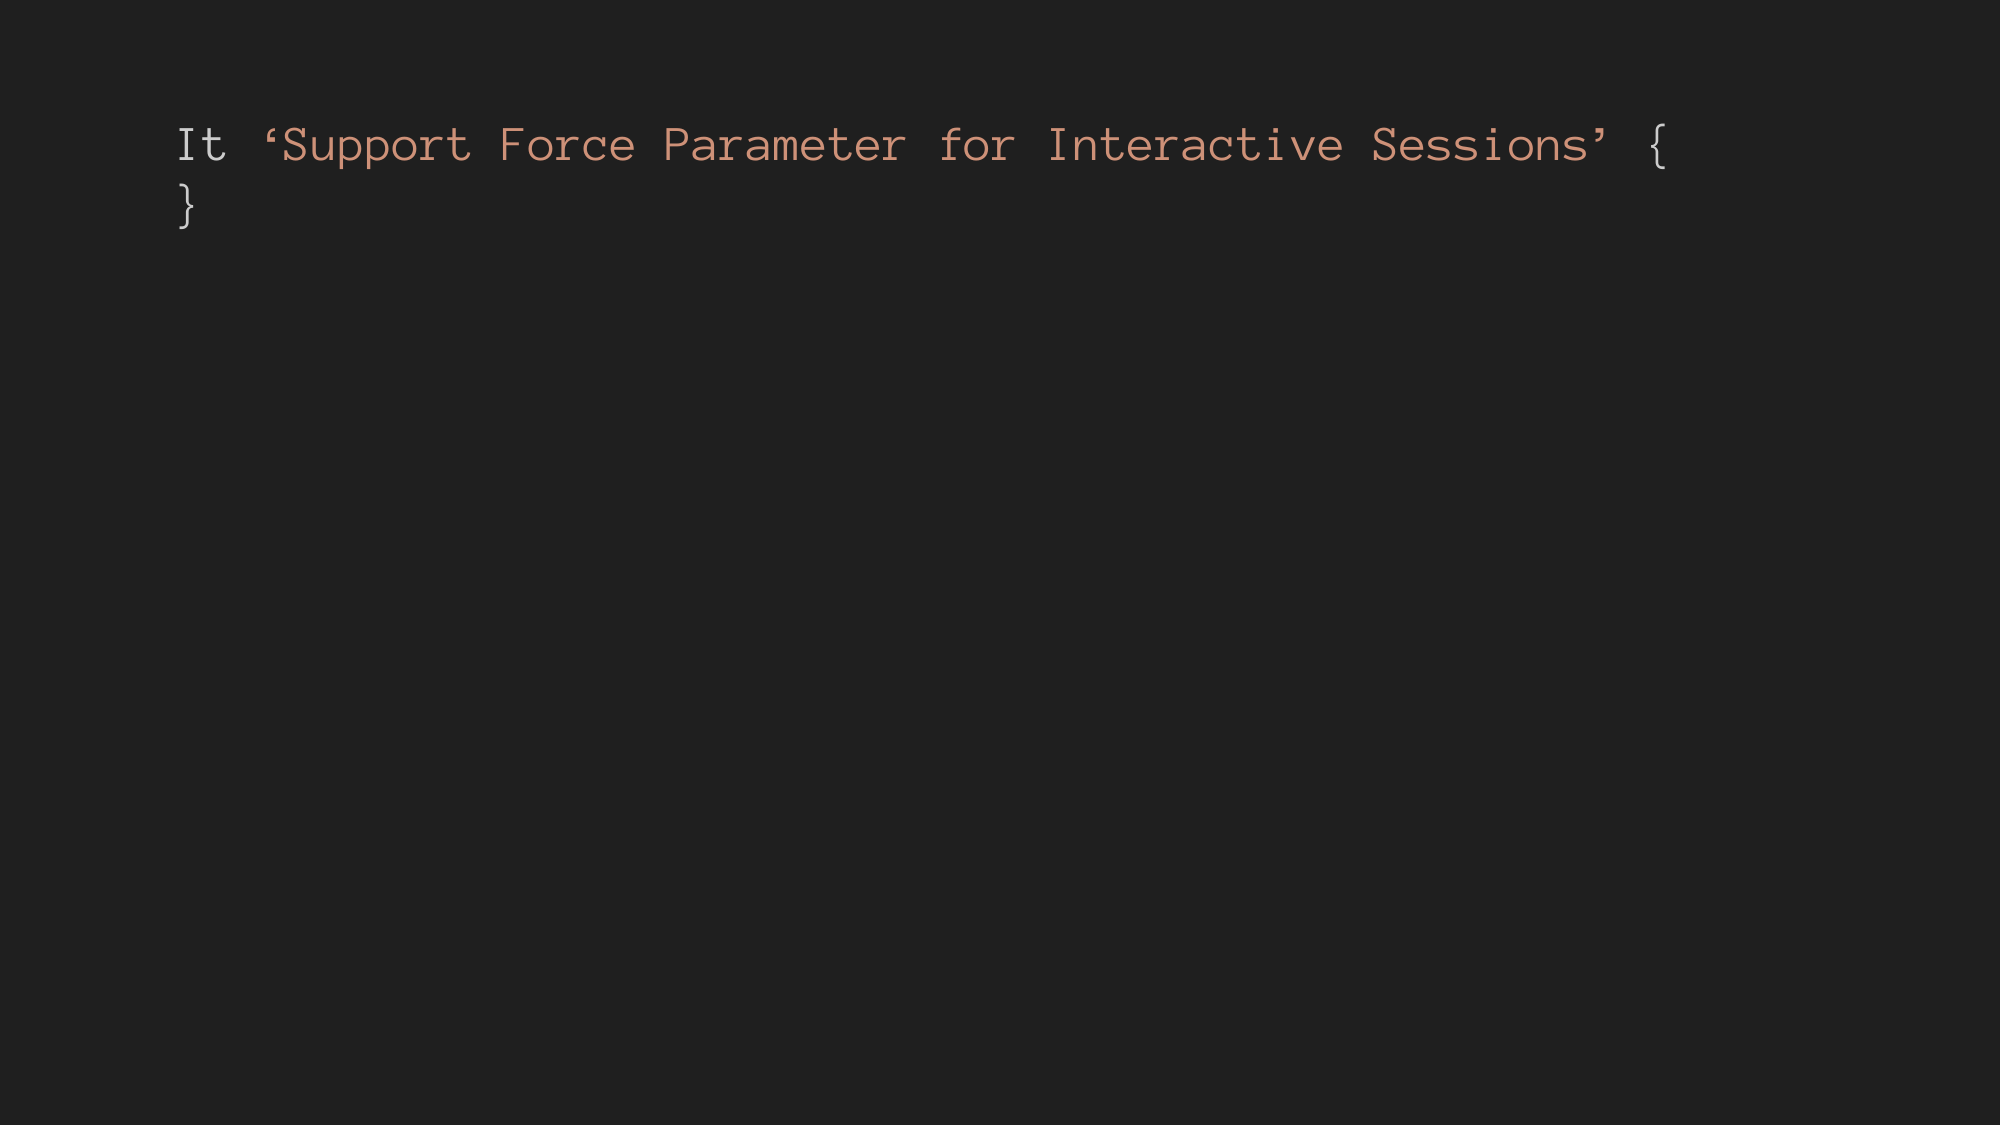

It ‘Support Force Parameter for Interactive Sessions’ {
}